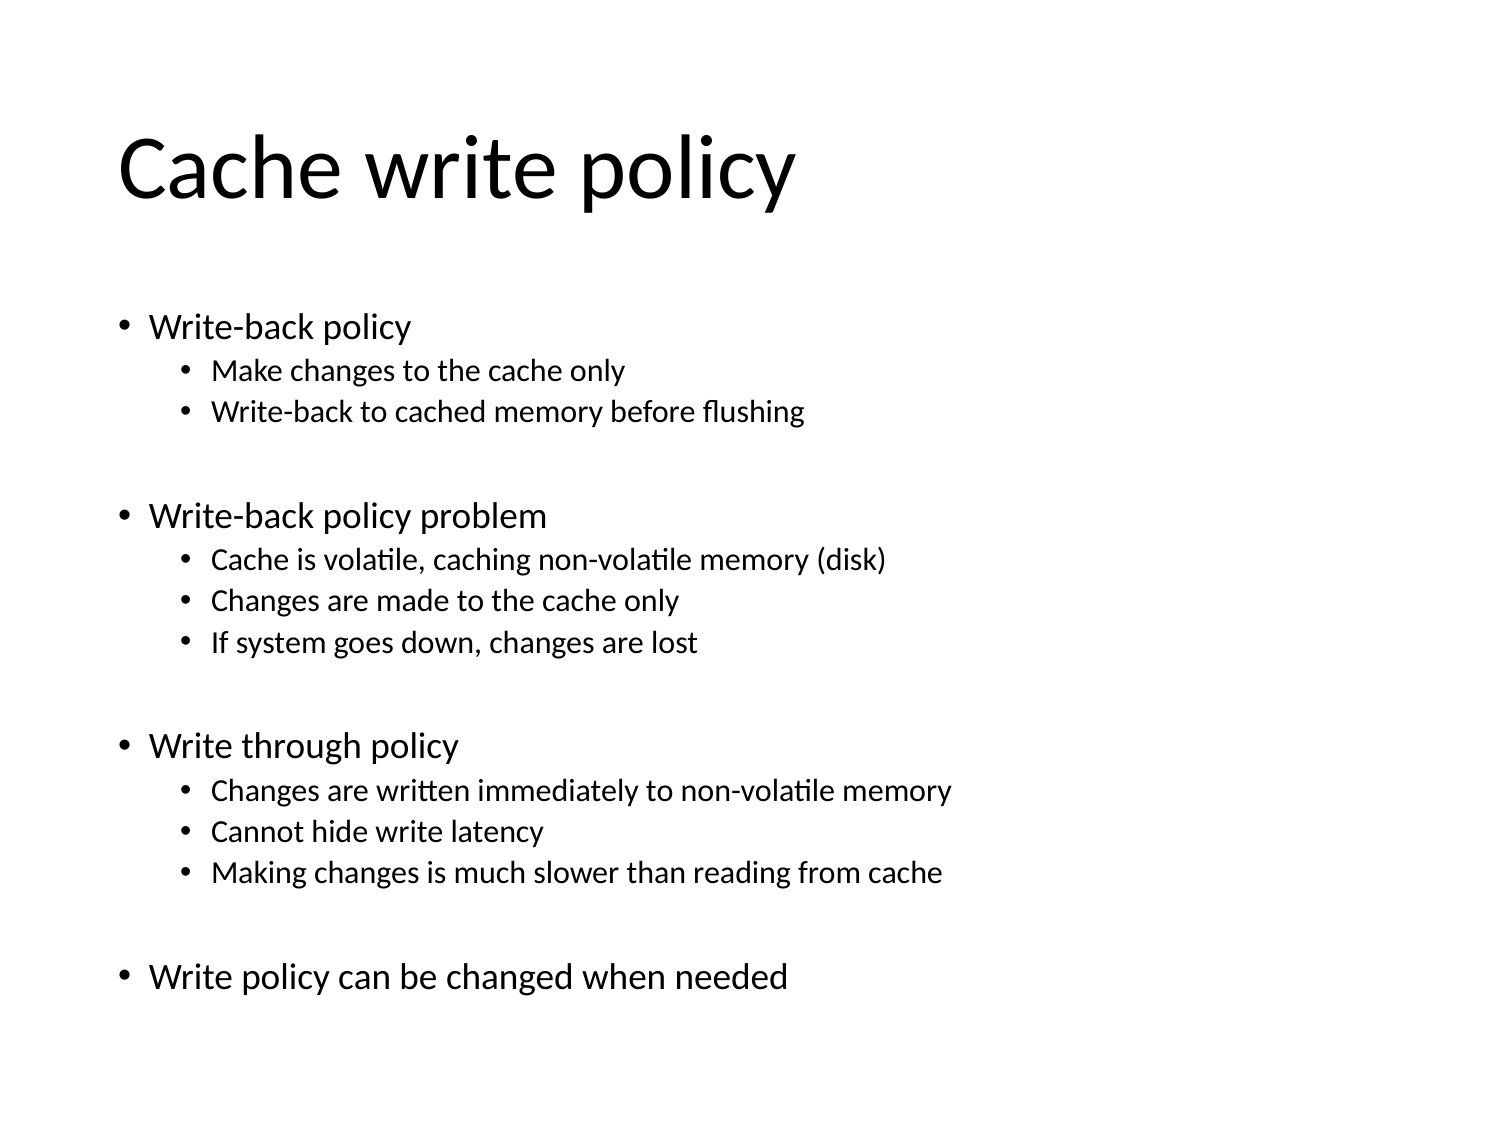

# Cache write policy
Write-back policy
Make changes to the cache only
Write-back to cached memory before flushing

Write-back policy problem
Cache is volatile, caching non-volatile memory (disk)
Changes are made to the cache only
If system goes down, changes are lost

Write through policy
Changes are written immediately to non-volatile memory
Cannot hide write latency
Making changes is much slower than reading from cache

Write policy can be changed when needed